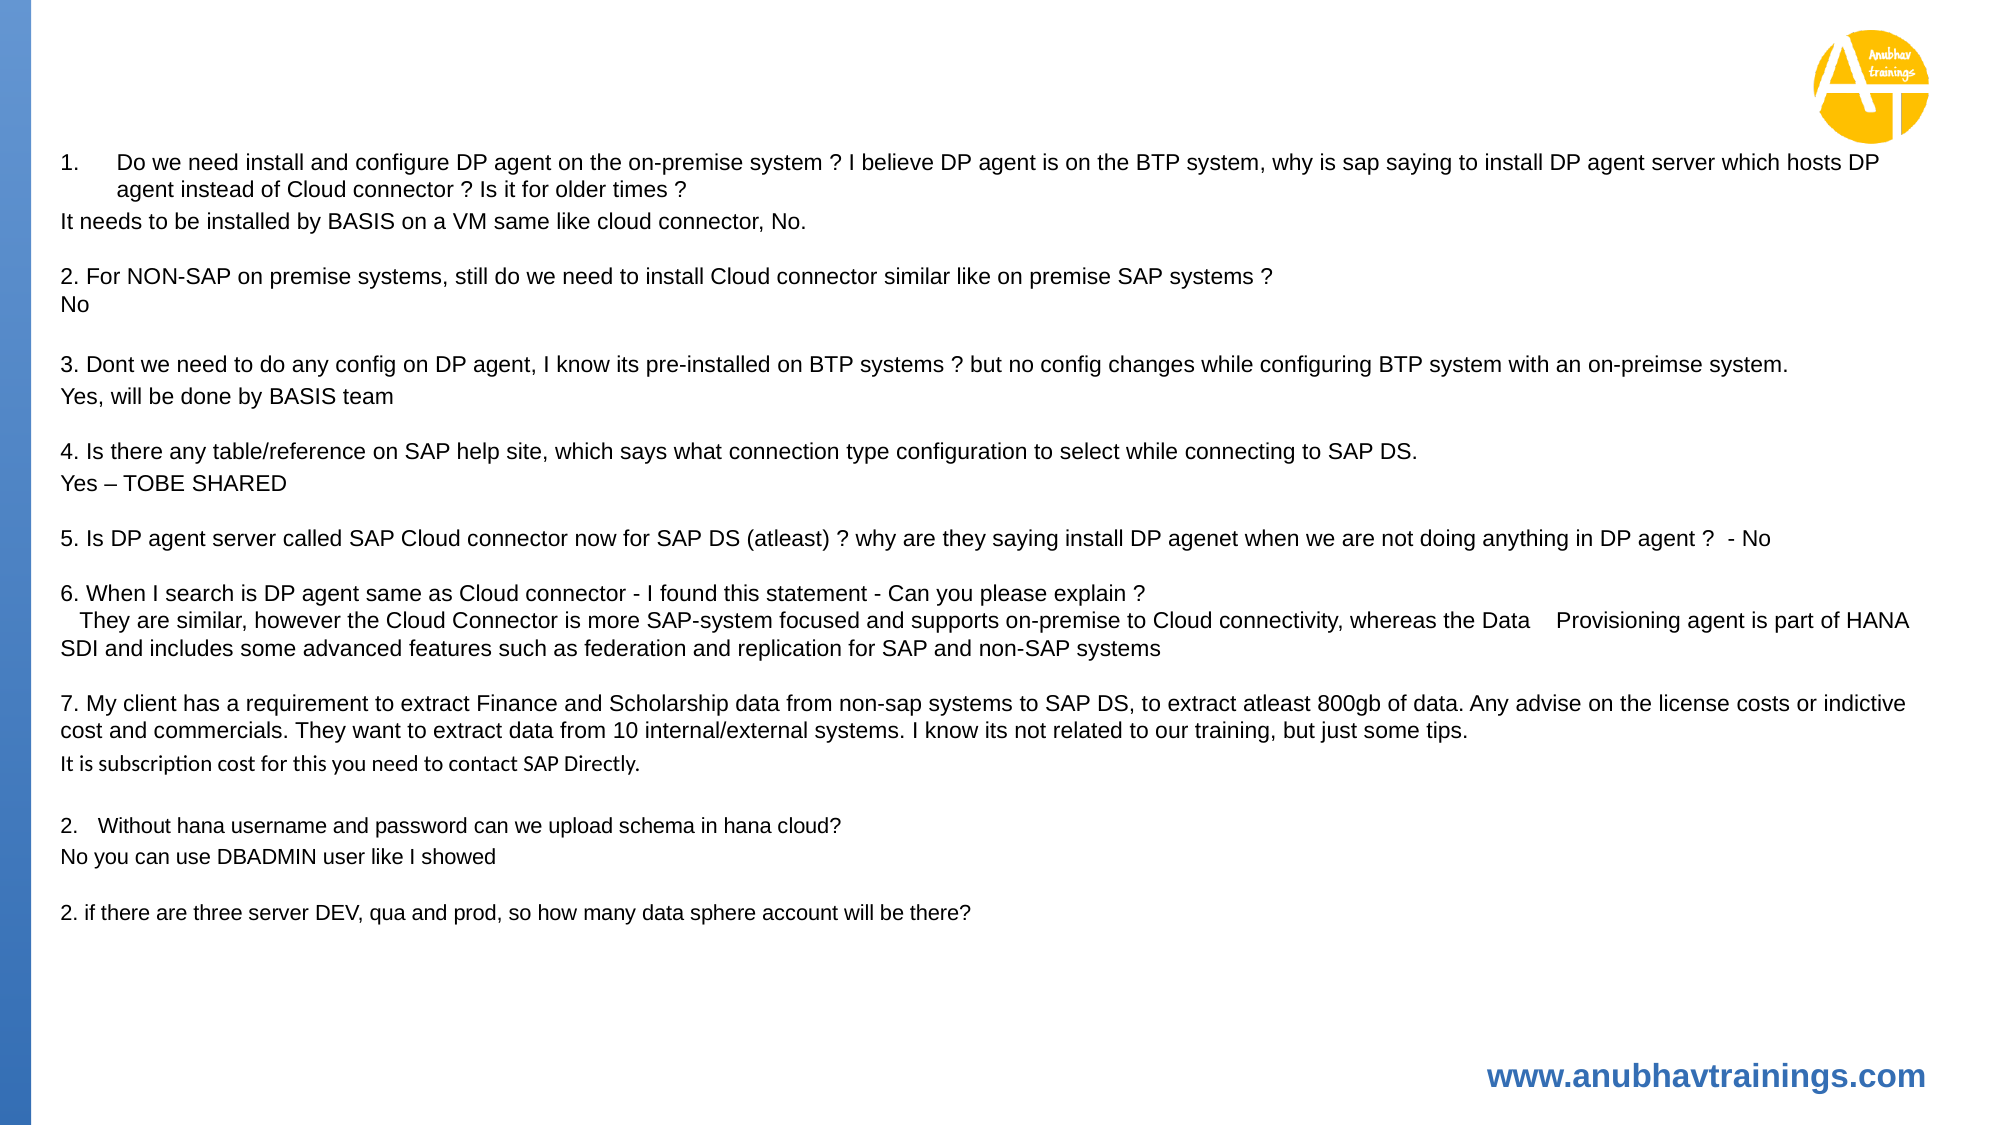

#
Do we need install and configure DP agent on the on-premise system ? I believe DP agent is on the BTP system, why is sap saying to install DP agent server which hosts DP agent instead of Cloud connector ? Is it for older times ?
It needs to be installed by BASIS on a VM same like cloud connector, No.
2. For NON-SAP on premise systems, still do we need to install Cloud connector similar like on premise SAP systems ?
No
3. Dont we need to do any config on DP agent, I know its pre-installed on BTP systems ? but no config changes while configuring BTP system with an on-preimse system.
Yes, will be done by BASIS team
4. Is there any table/reference on SAP help site, which says what connection type configuration to select while connecting to SAP DS.
Yes – TOBE SHARED
5. Is DP agent server called SAP Cloud connector now for SAP DS (atleast) ? why are they saying install DP agenet when we are not doing anything in DP agent ?  - No
6. When I search is DP agent same as Cloud connector - I found this statement - Can you please explain ?
   They are similar, however the Cloud Connector is more SAP-system focused and supports on-premise to Cloud connectivity, whereas the Data    Provisioning agent is part of HANA SDI and includes some advanced features such as federation and replication for SAP and non-SAP systems
7. My client has a requirement to extract Finance and Scholarship data from non-sap systems to SAP DS, to extract atleast 800gb of data. Any advise on the license costs or indictive cost and commercials. They want to extract data from 10 internal/external systems. I know its not related to our training, but just some tips.
It is subscription cost for this you need to contact SAP Directly.

Without hana username and password can we upload schema in hana cloud?
No you can use DBADMIN user like I showed
2. if there are three server DEV, qua and prod, so how many data sphere account will be there?